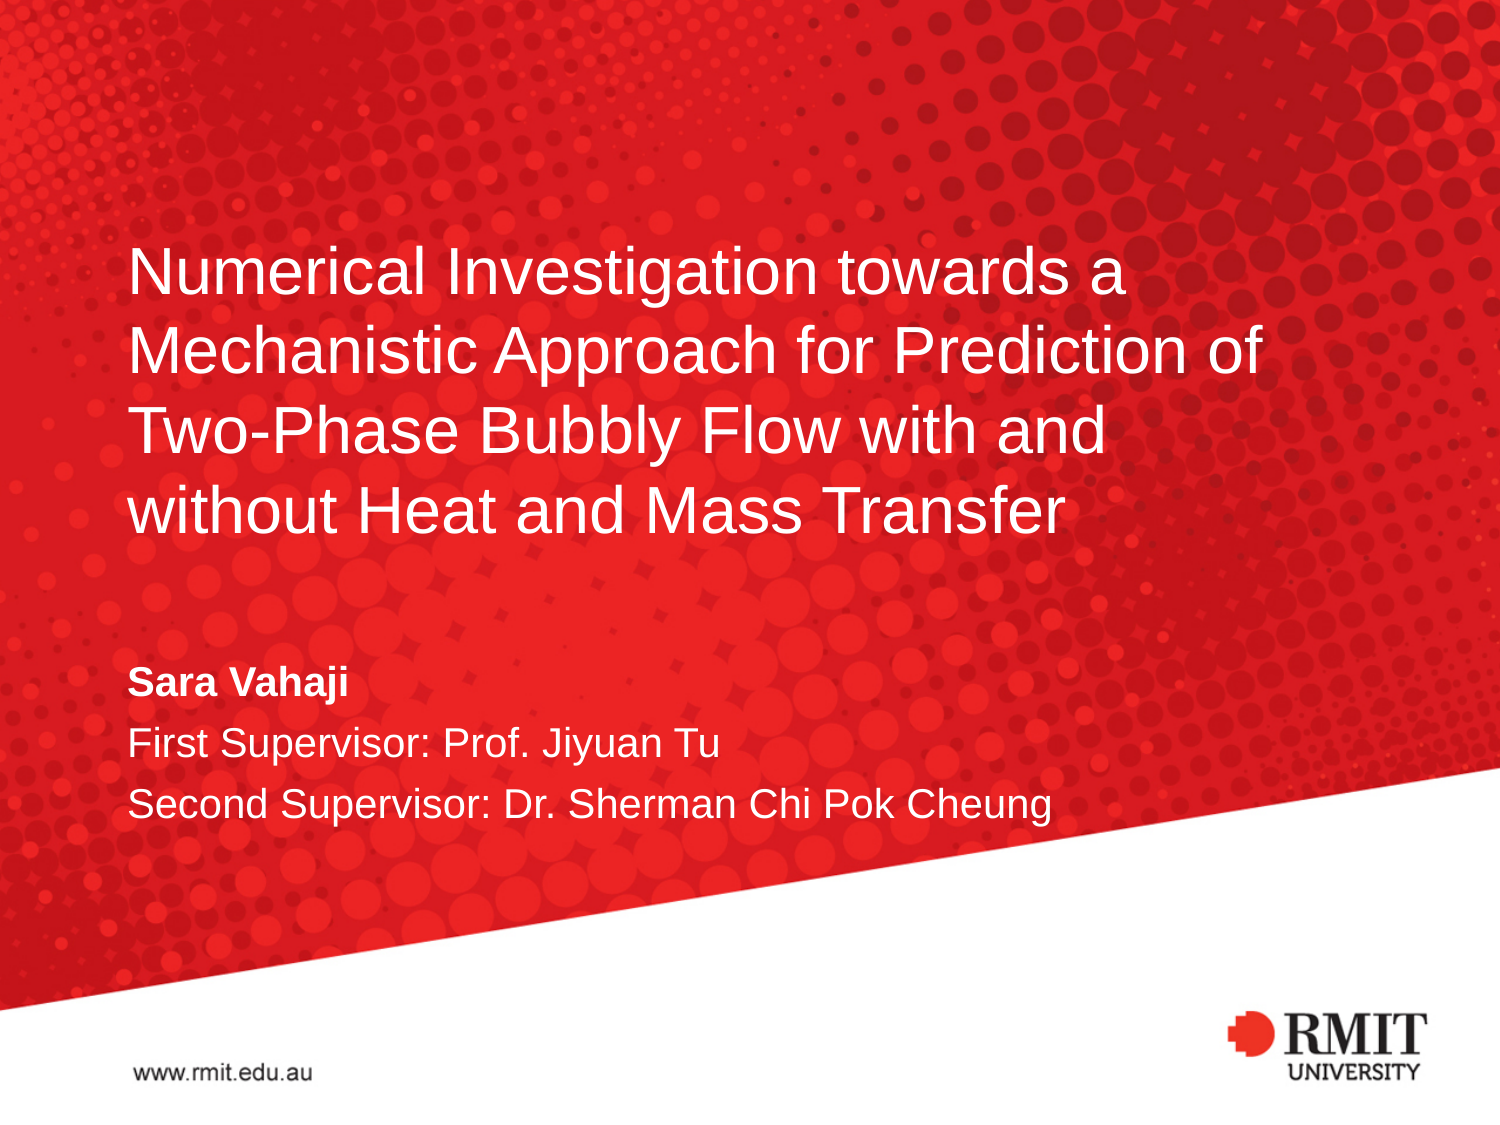

# Numerical Investigation towards a Mechanistic Approach for Prediction of Two-Phase Bubbly Flow with and without Heat and Mass Transfer
Sara Vahaji
First Supervisor: Prof. Jiyuan Tu
Second Supervisor: Dr. Sherman Chi Pok Cheung